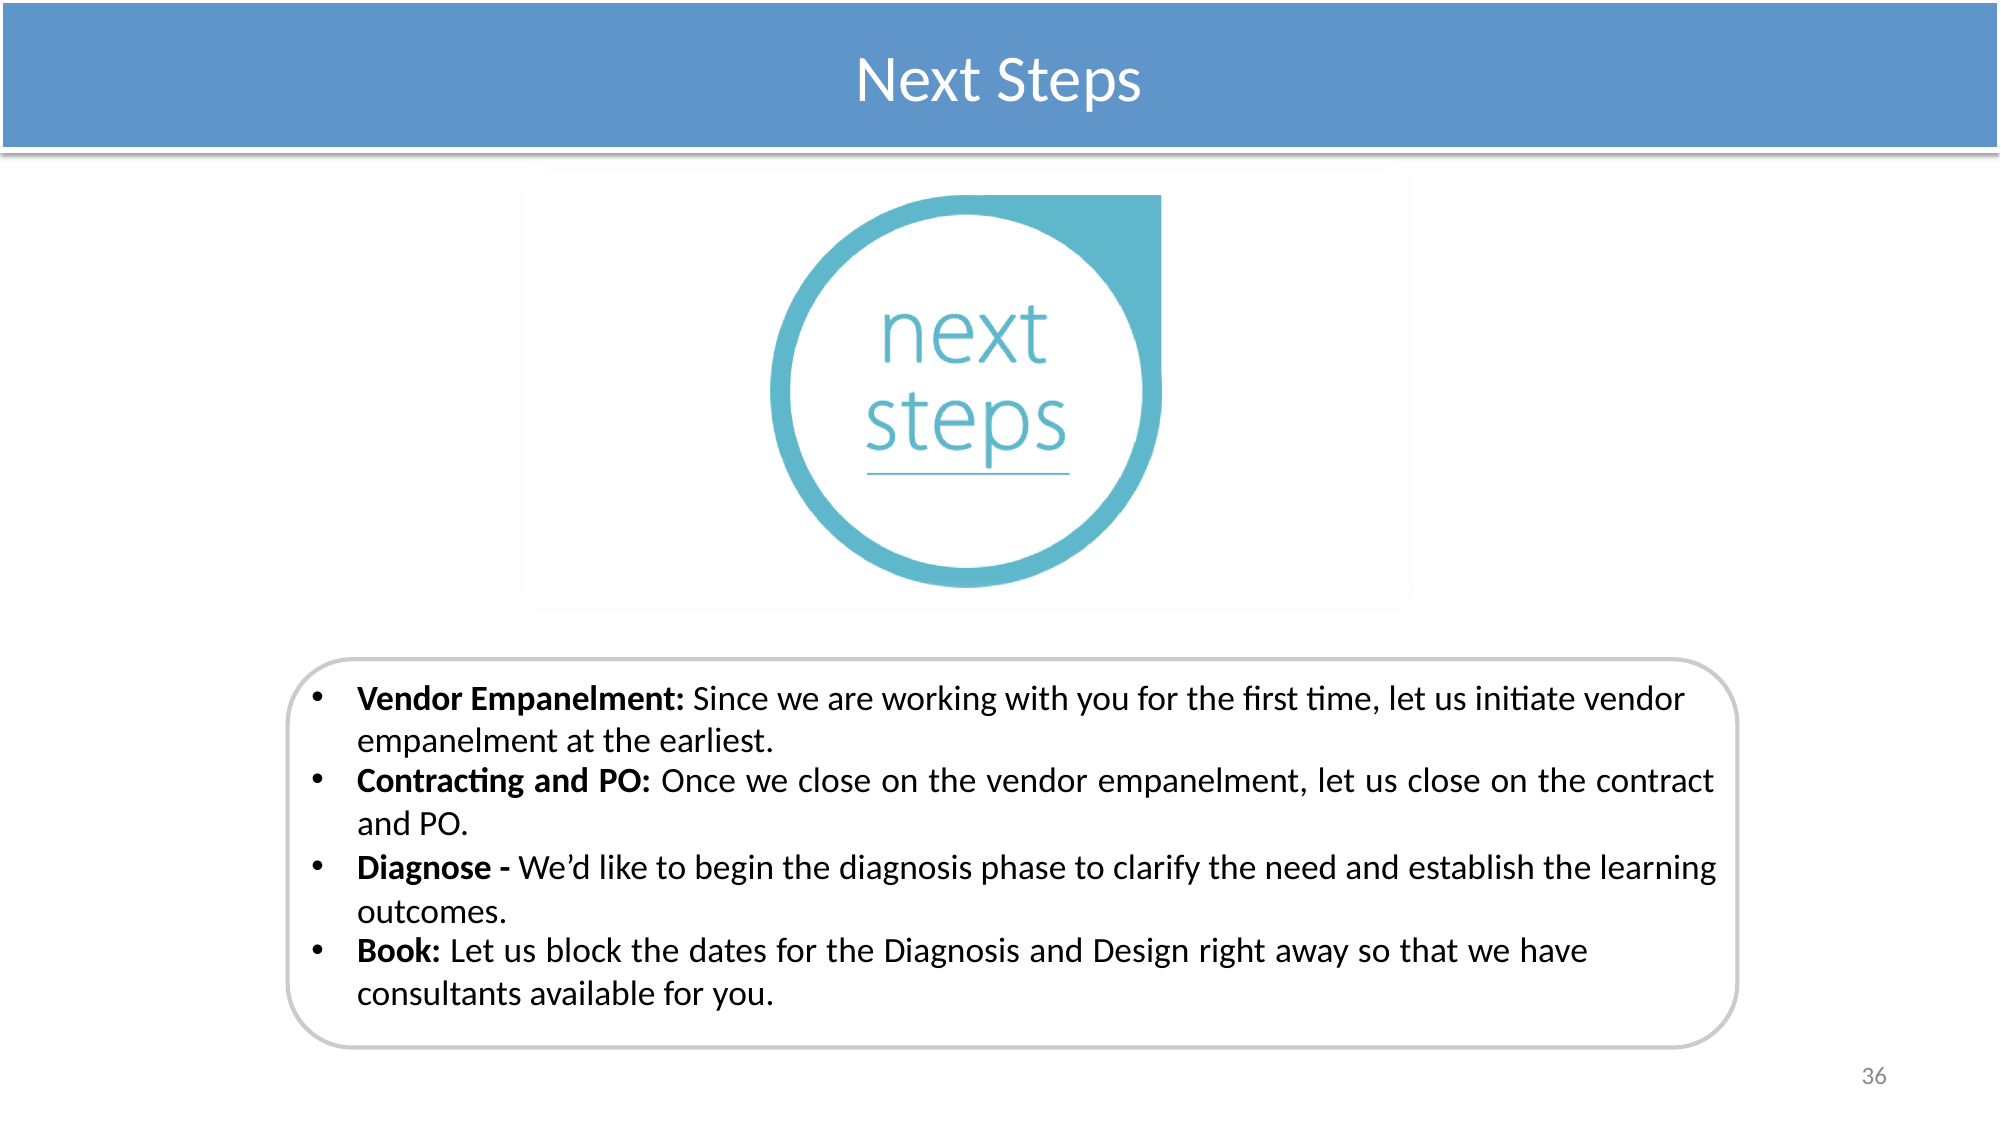

# Next Steps

Vendor Empanelment: Since we are working with you for the first time, let us initiate vendor  empanelment at the earliest.
Contracting and PO: Once we close on the vendor empanelment, let us close on the contract
and PO.
Diagnose - We’d like to begin the diagnosis phase to clarify the need and establish the learning  outcomes.
Book: Let us block the dates for the Diagnosis and Design right away so that we have
consultants available for you.

36